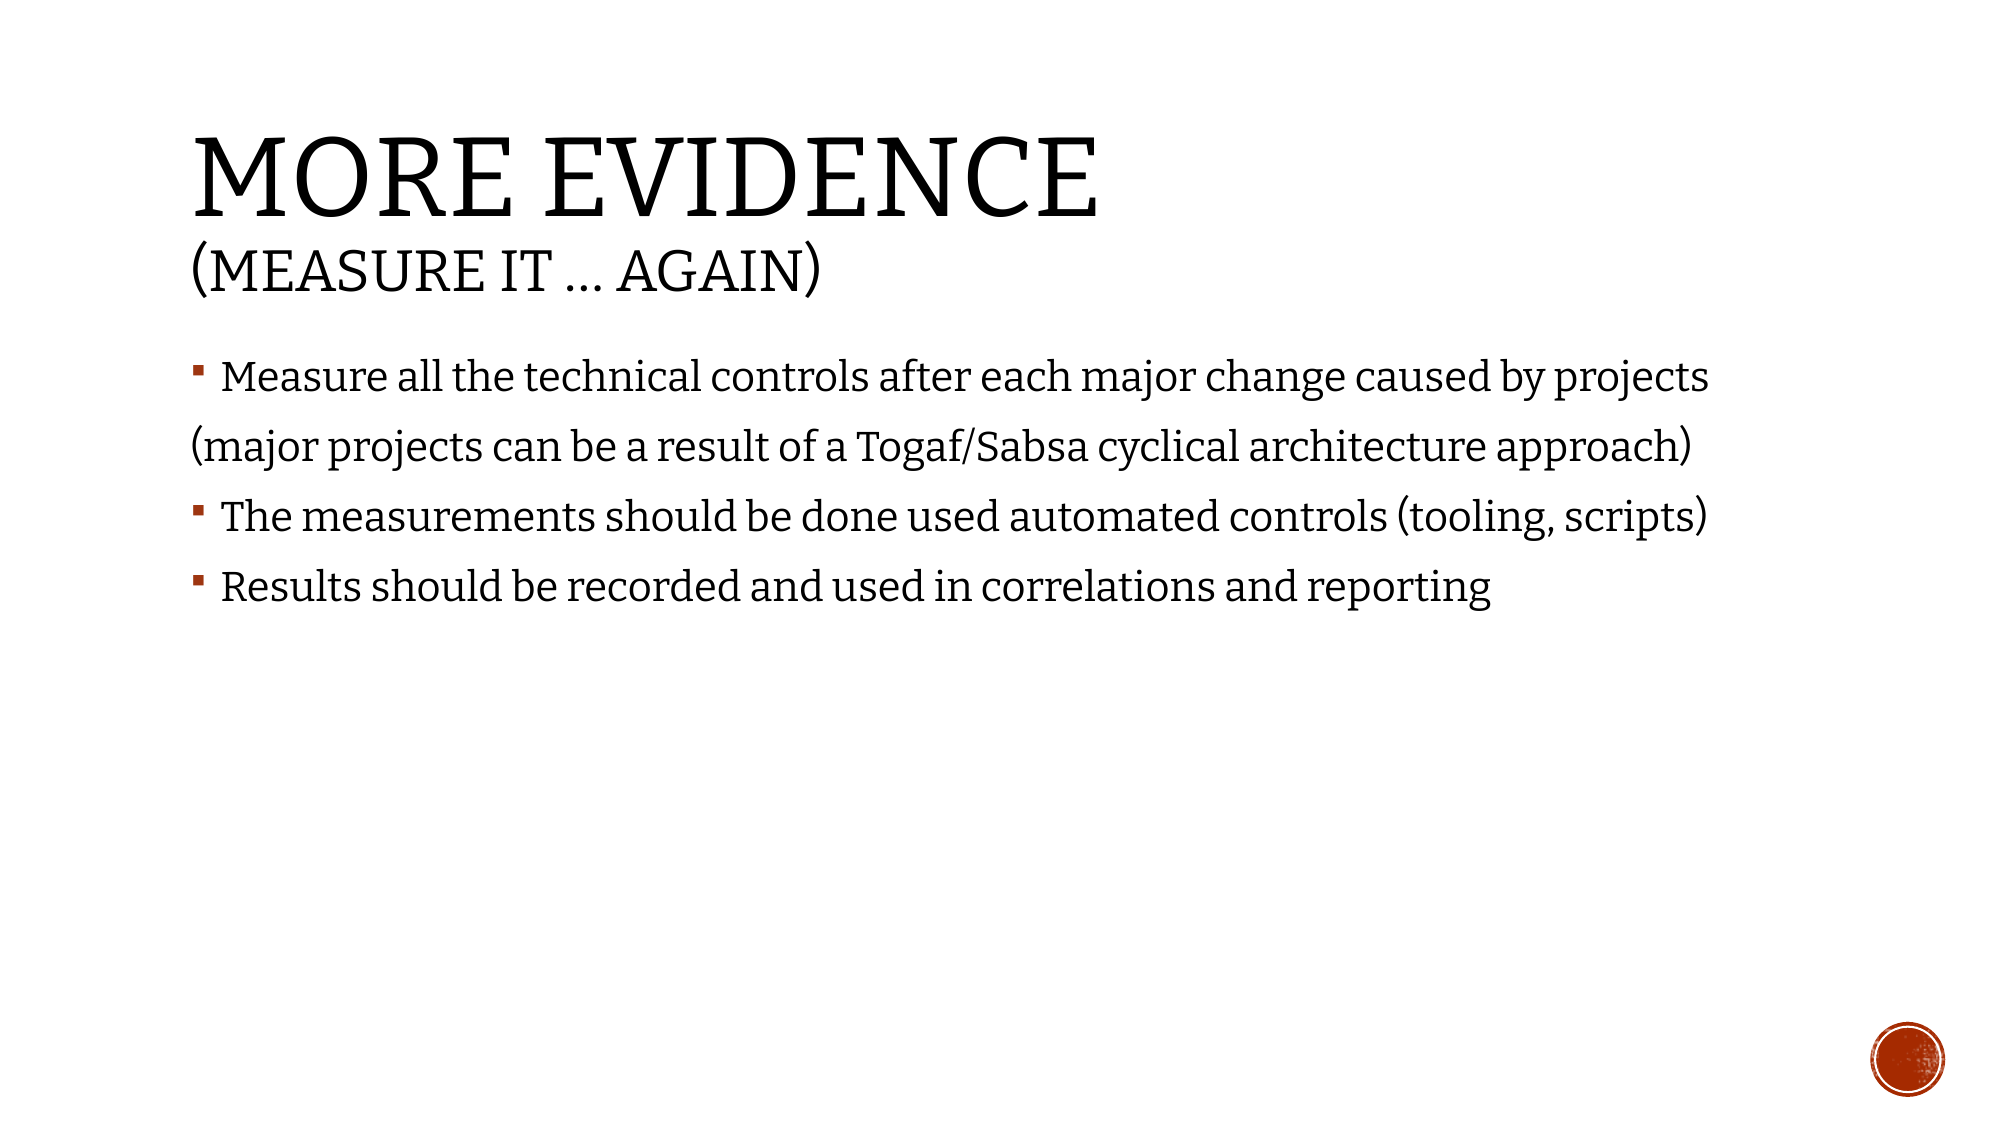

# More evidence (measure it … again)
Measure all the technical controls after each major change caused by projects
(major projects can be a result of a Togaf/Sabsa cyclical architecture approach)
The measurements should be done used automated controls (tooling, scripts)
Results should be recorded and used in correlations and reporting